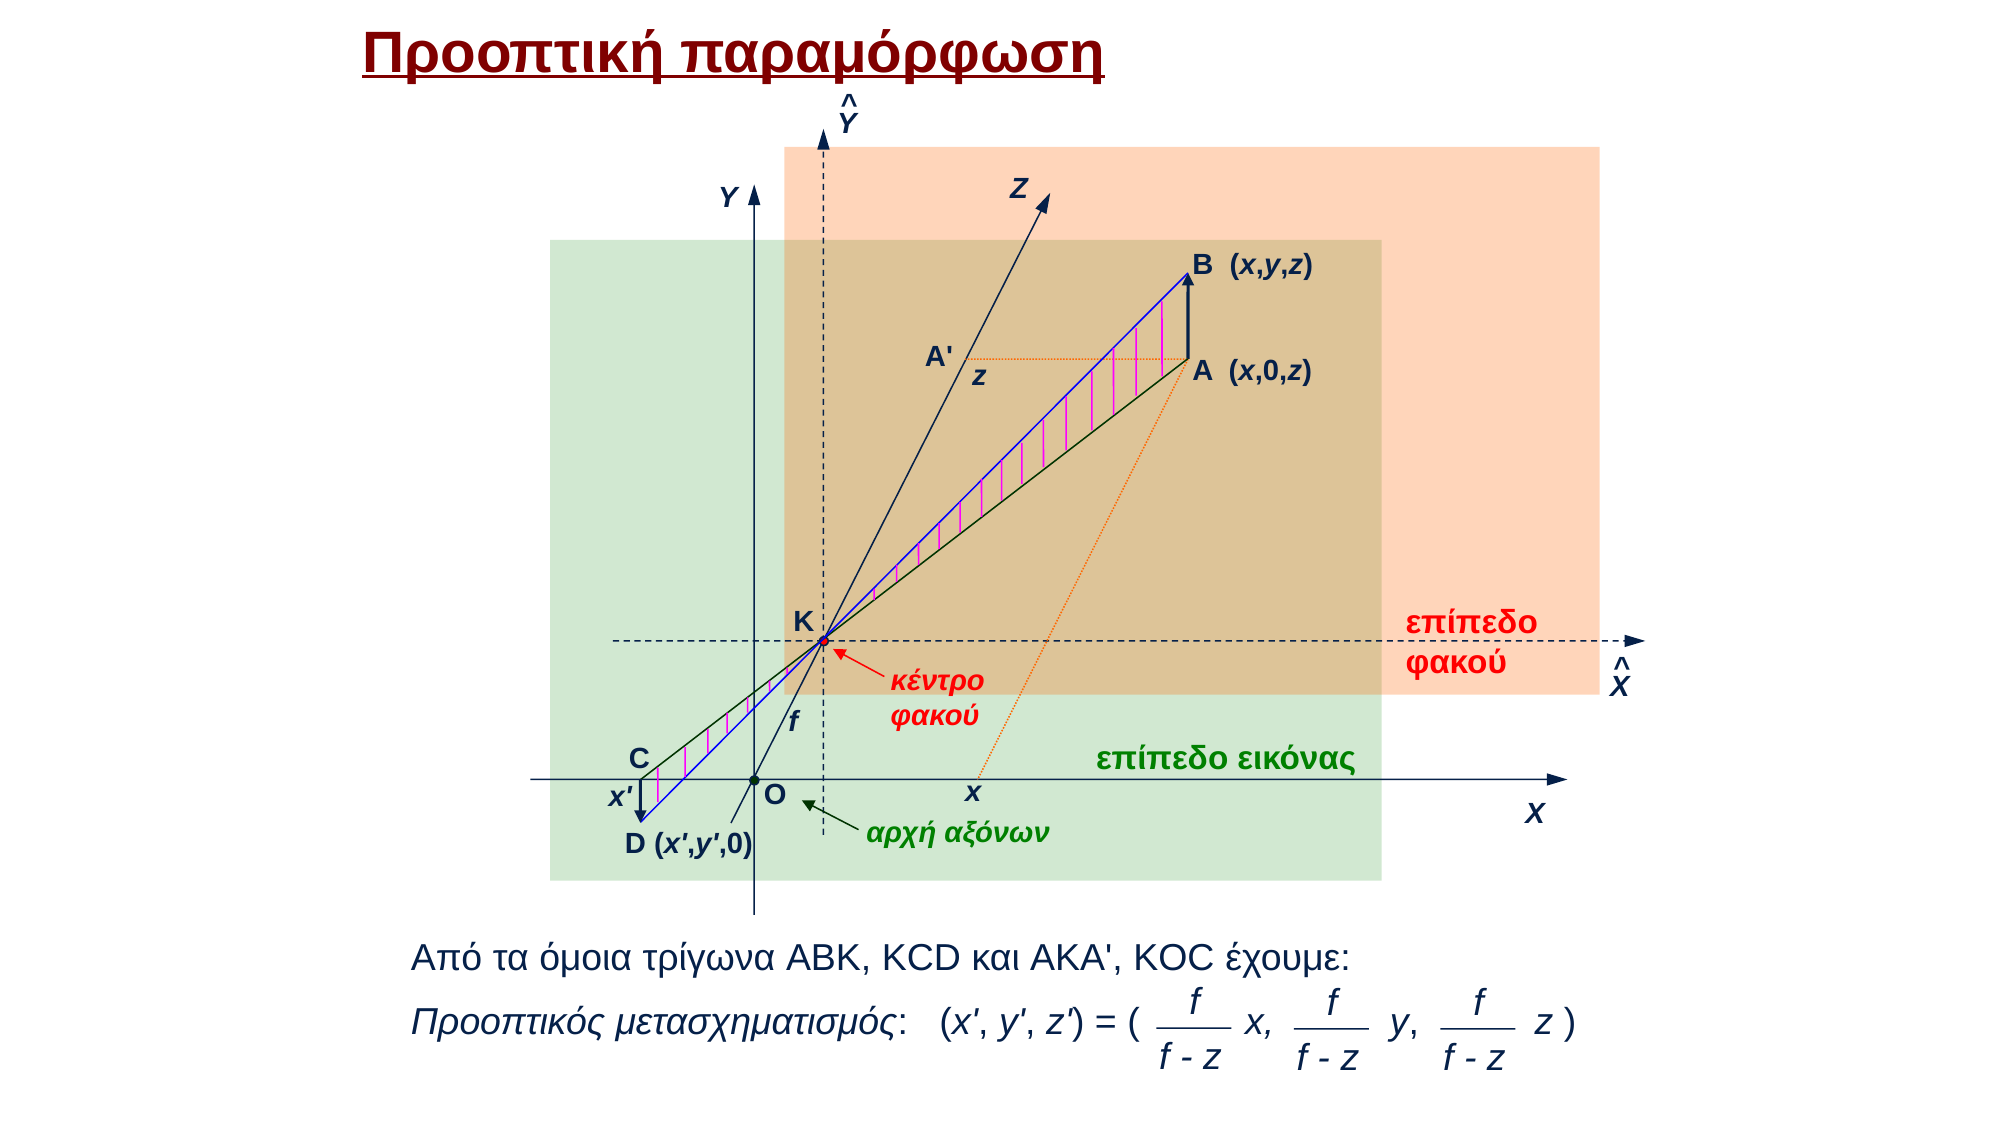

Προοπτική παραμόρφωση
^
Y

^
X
Z
επίπεδο φακού
Y

X
επίπεδο εικόνας
B  (x,y,z)

A  (x,0,z)

C

D (x',y',0)
x'

A'
z

x
K

κέντρο φακού
f
O

αρχή αξόνων

Από τα όμοια τρίγωνα ABK, KCD και AKA', KOC έχουμε:
Προοπτικός μετασχηματισμός:   (x', y', z') = (          x,           y,           z )
f
f
f
f - z
f - z
f - z